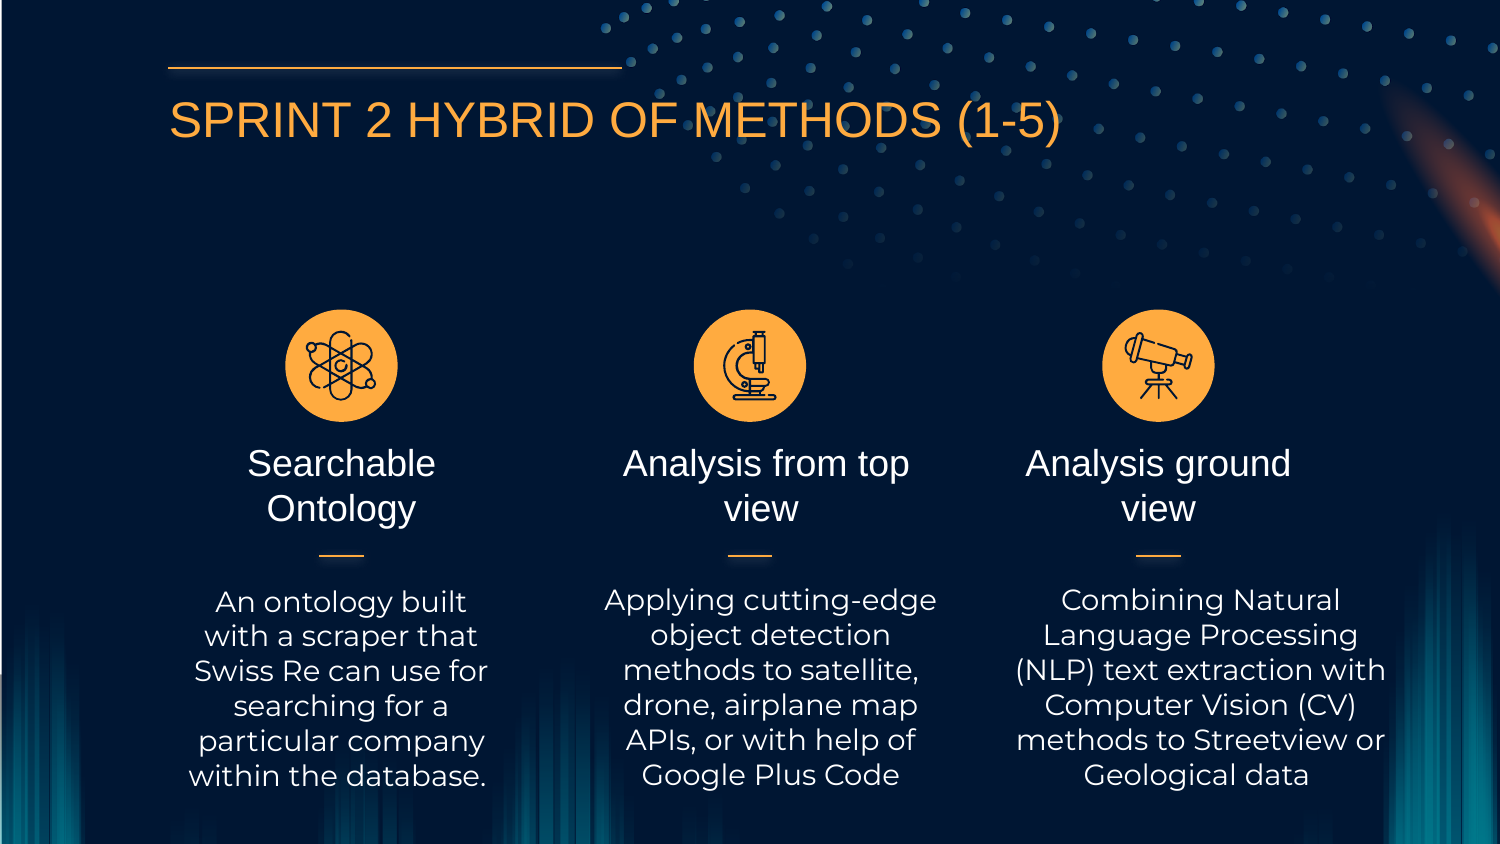

SPRINT 2 HYBRID OF METHODS (1-5)

Searchable Ontology
# Analysis from top view
Analysis ground view
Applying cutting-edge object detection methods to satellite, drone, airplane map APIs, or with help of Google Plus Code

Combining Natural Language Processing (NLP) text extraction with Computer Vision (CV) methods to Streetview or
Geological data

An ontology built with a scraper that Swiss Re can use for searching for a particular company within the database.